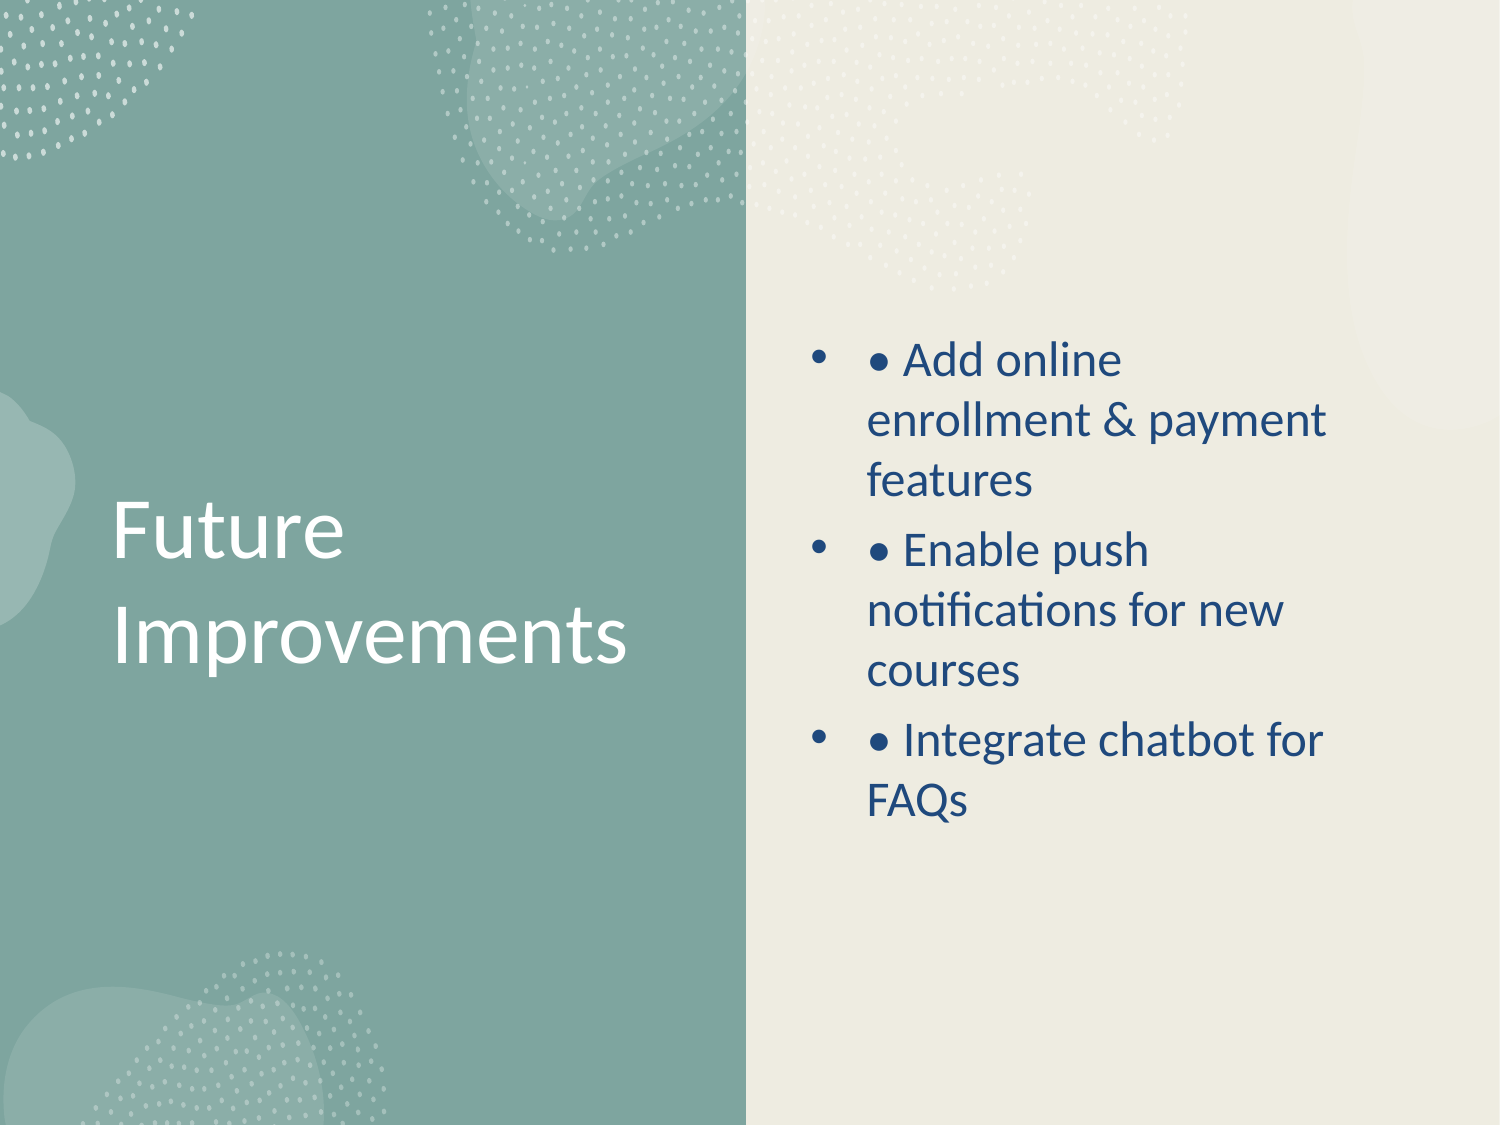

• Add online enrollment & payment features
• Enable push notifications for new courses
• Integrate chatbot for FAQs
# Future Improvements